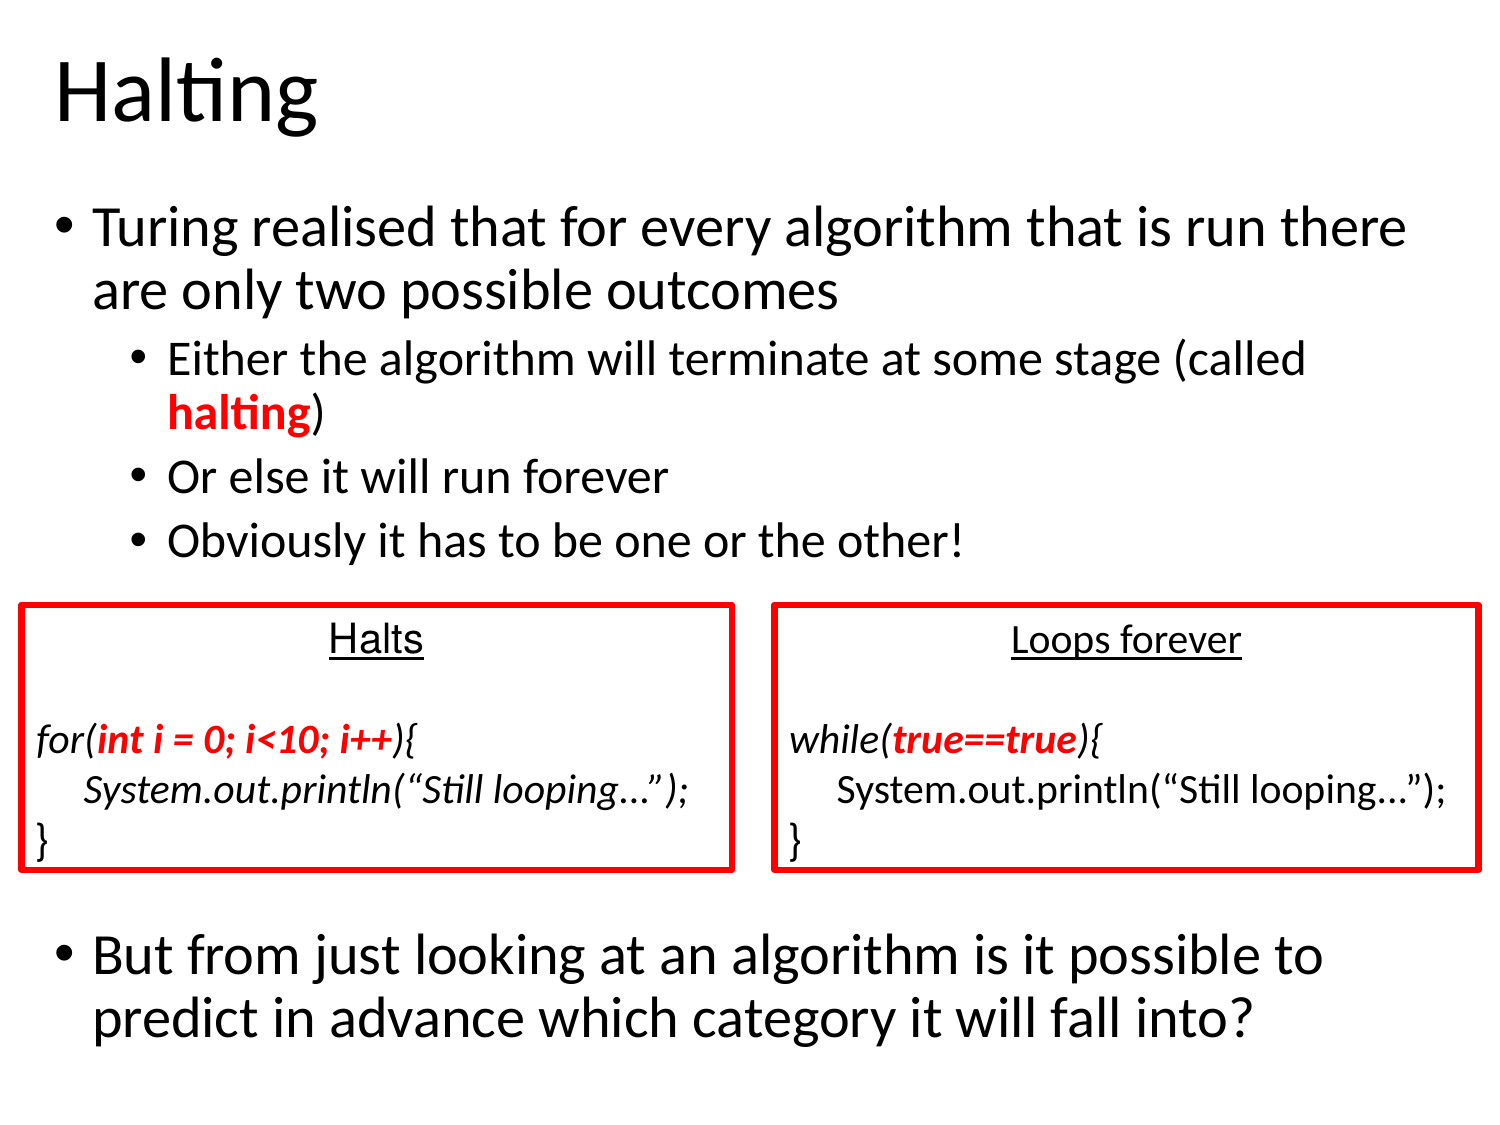

# Halting
Turing realised that for every algorithm that is run there are only two possible outcomes
Either the algorithm will terminate at some stage (called halting)
Or else it will run forever
Obviously it has to be one or the other!

But from just looking at an algorithm is it possible to predict in advance which category it will fall into?

Halts

for(int i = 0; i<10; i++){
     System.out.println(“Still looping...”);
}
Loops forever

while(true==true){
     System.out.println(“Still looping...”);
}